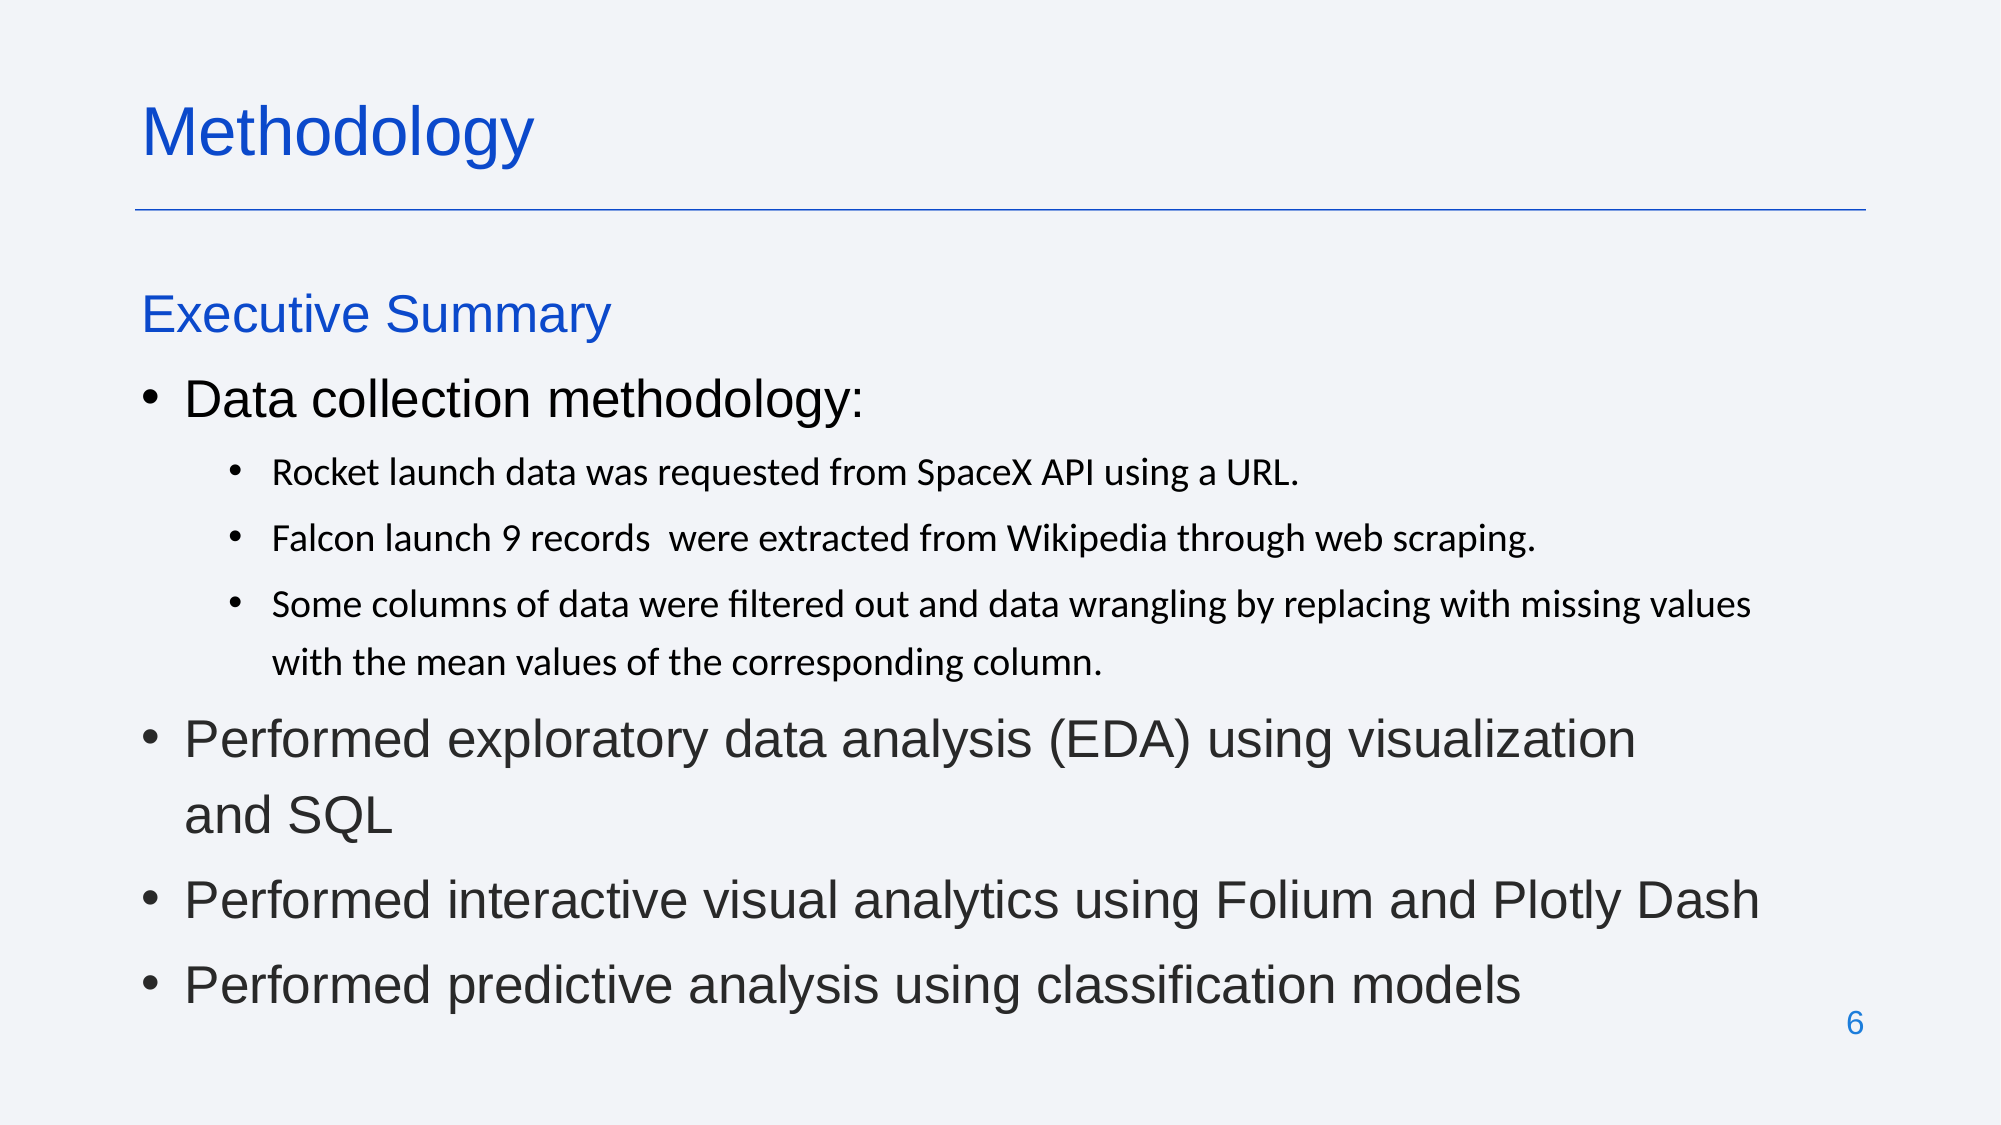

Methodology
Executive Summary
Data collection methodology:
Rocket launch data was requested from SpaceX API using a URL.
Falcon launch 9 records  were extracted from Wikipedia through web scraping.
Some columns of data were filtered out and data wrangling by replacing with missing values with the mean values of the corresponding column.
Performed exploratory data analysis (EDA) using visualization and SQL
Performed interactive visual analytics using Folium and Plotly Dash
Performed predictive analysis using classification models

6